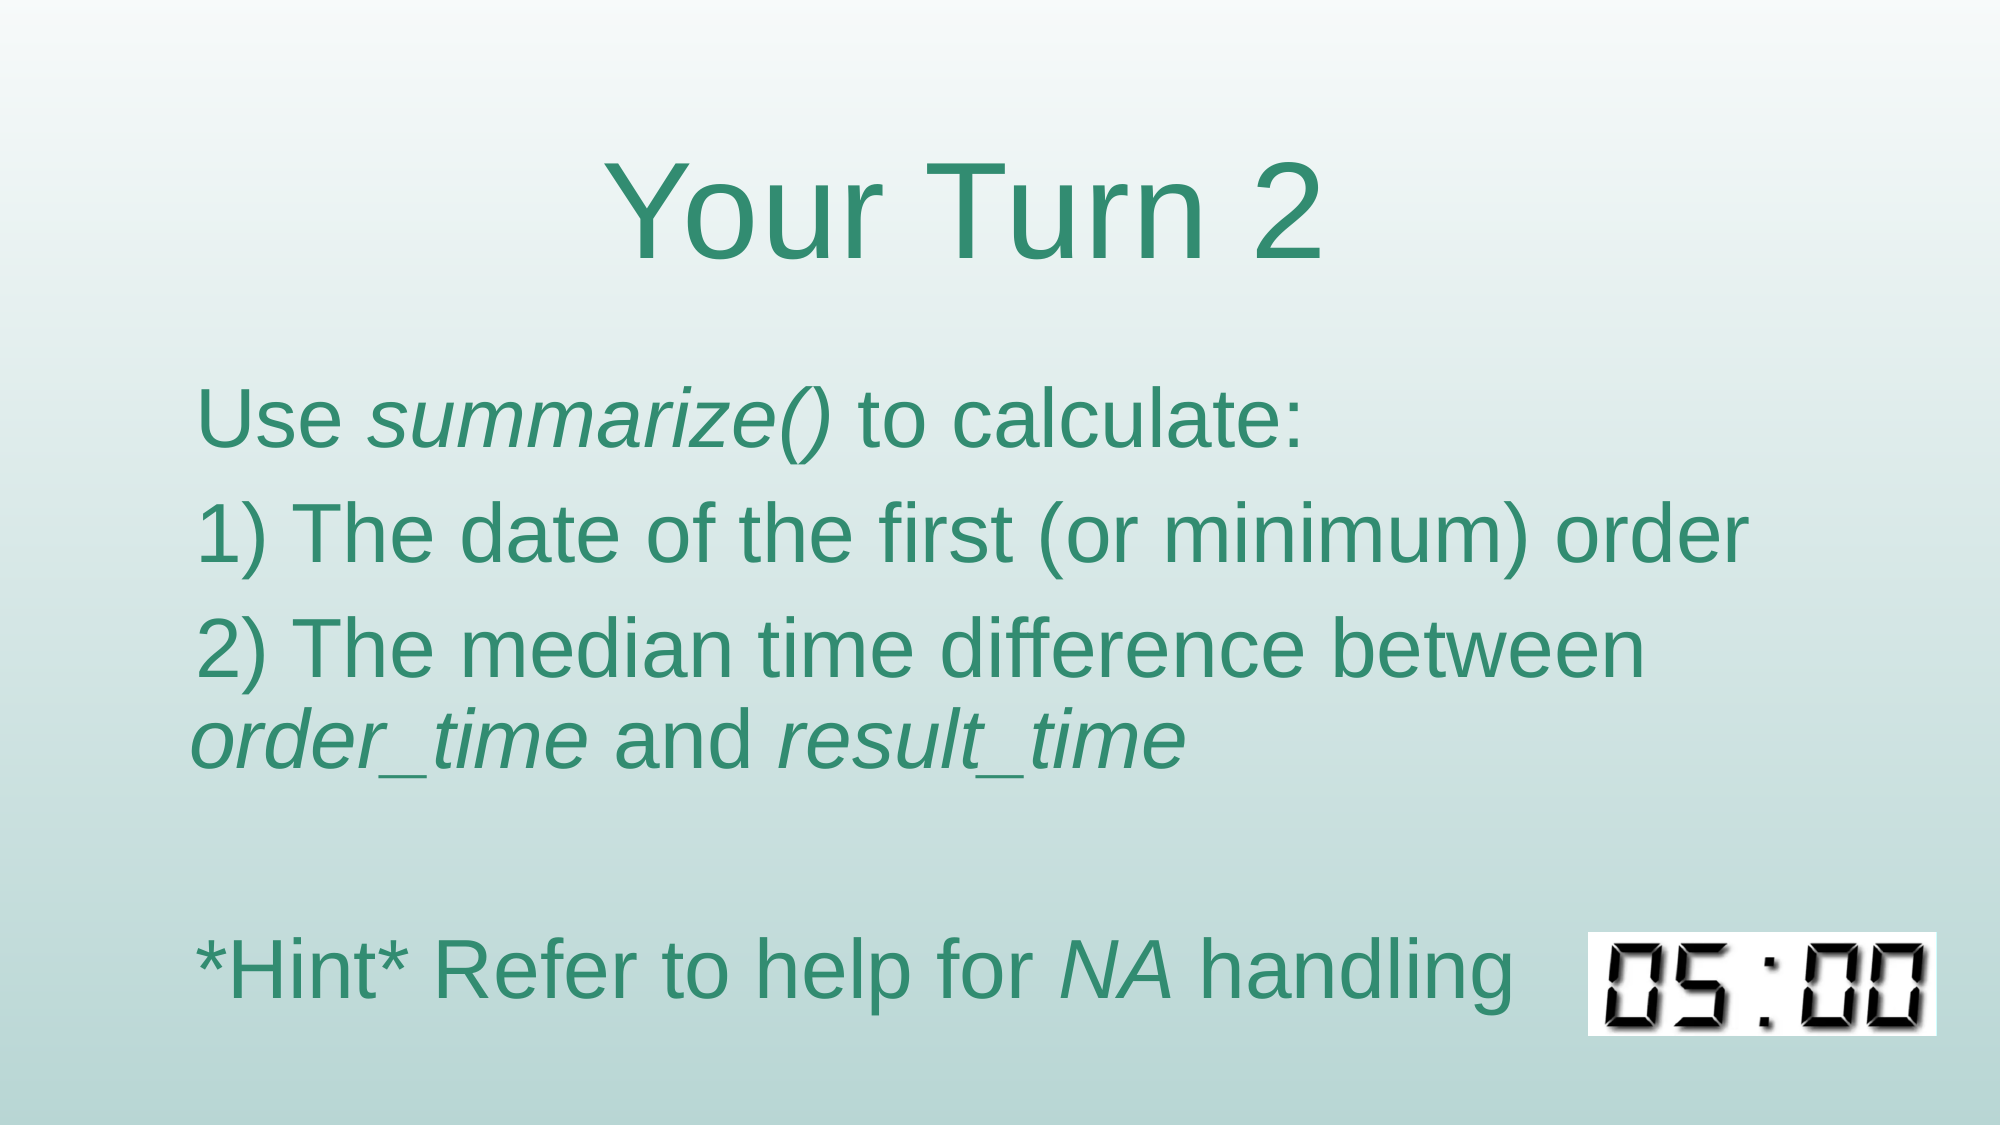

# Your Turn 2
Use summarize() to calculate:
1) The date of the first (or minimum) order
2) The median time difference between order_time and result_time

*Hint* Refer to help for NA handling